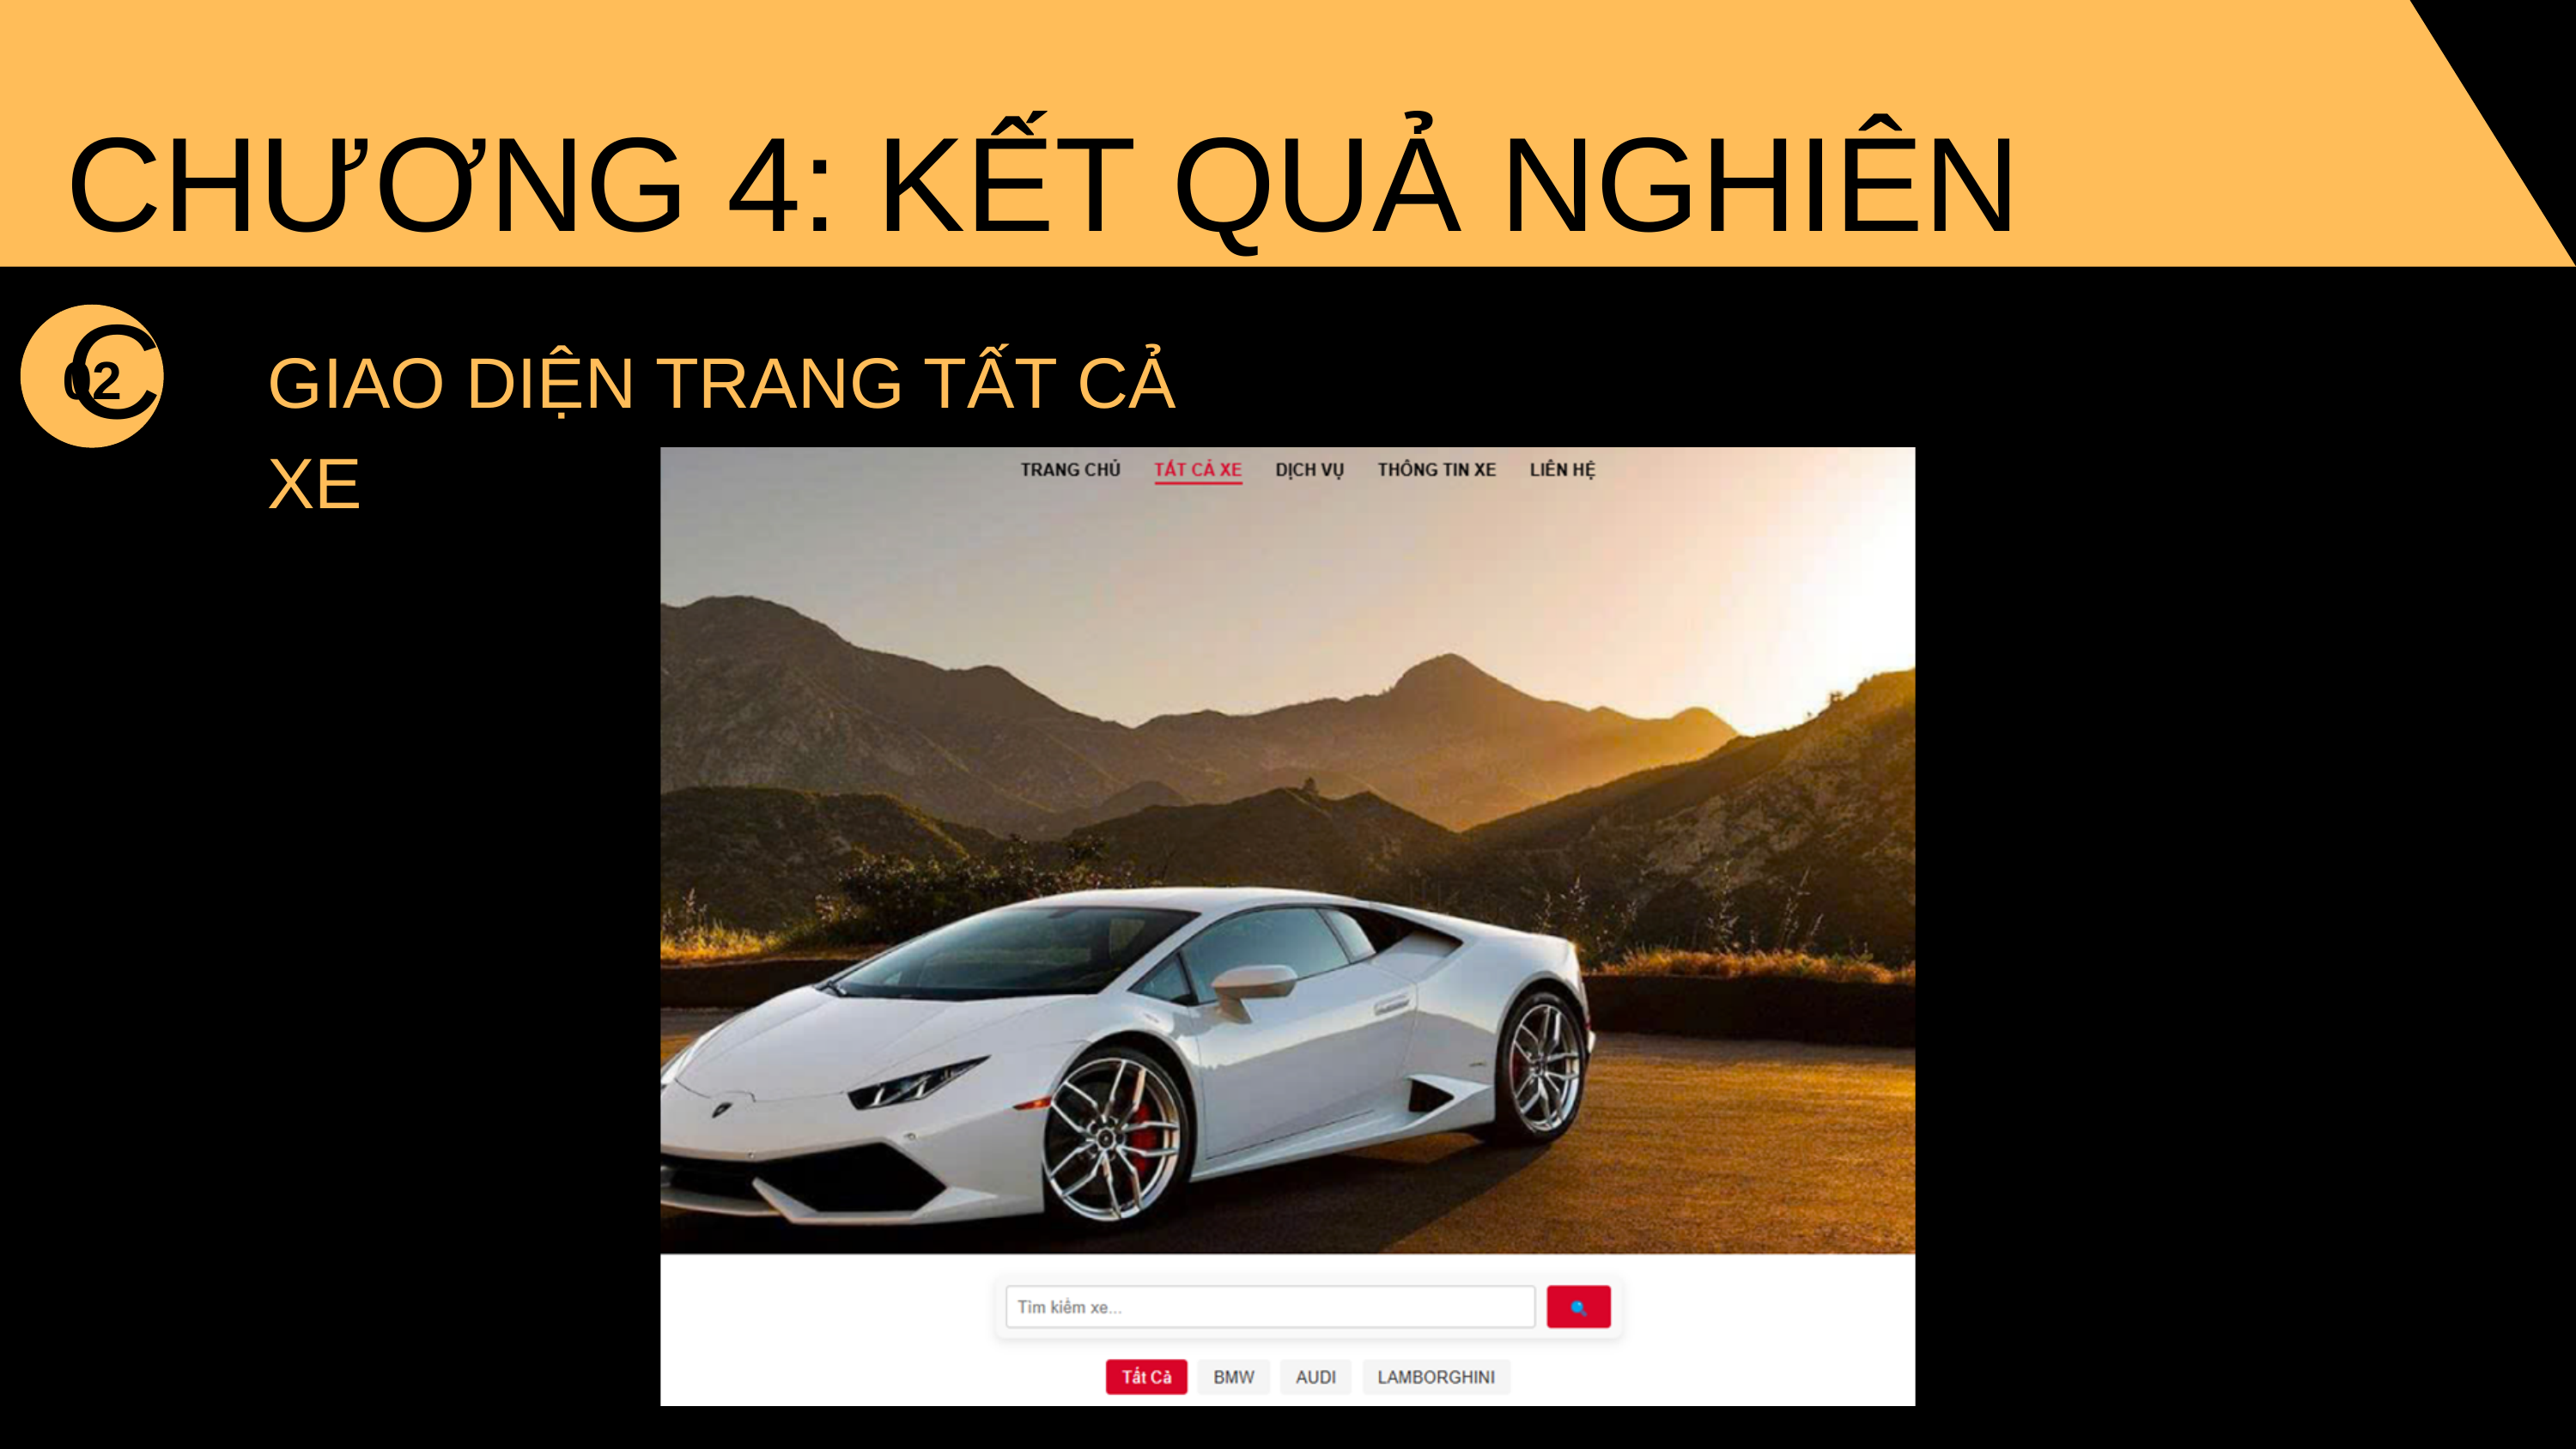

CHƯƠNG 4: KẾT QUẢ NGHIÊN CỨU

GIAO DIỆN TRANG TẤT CẢ XE

02